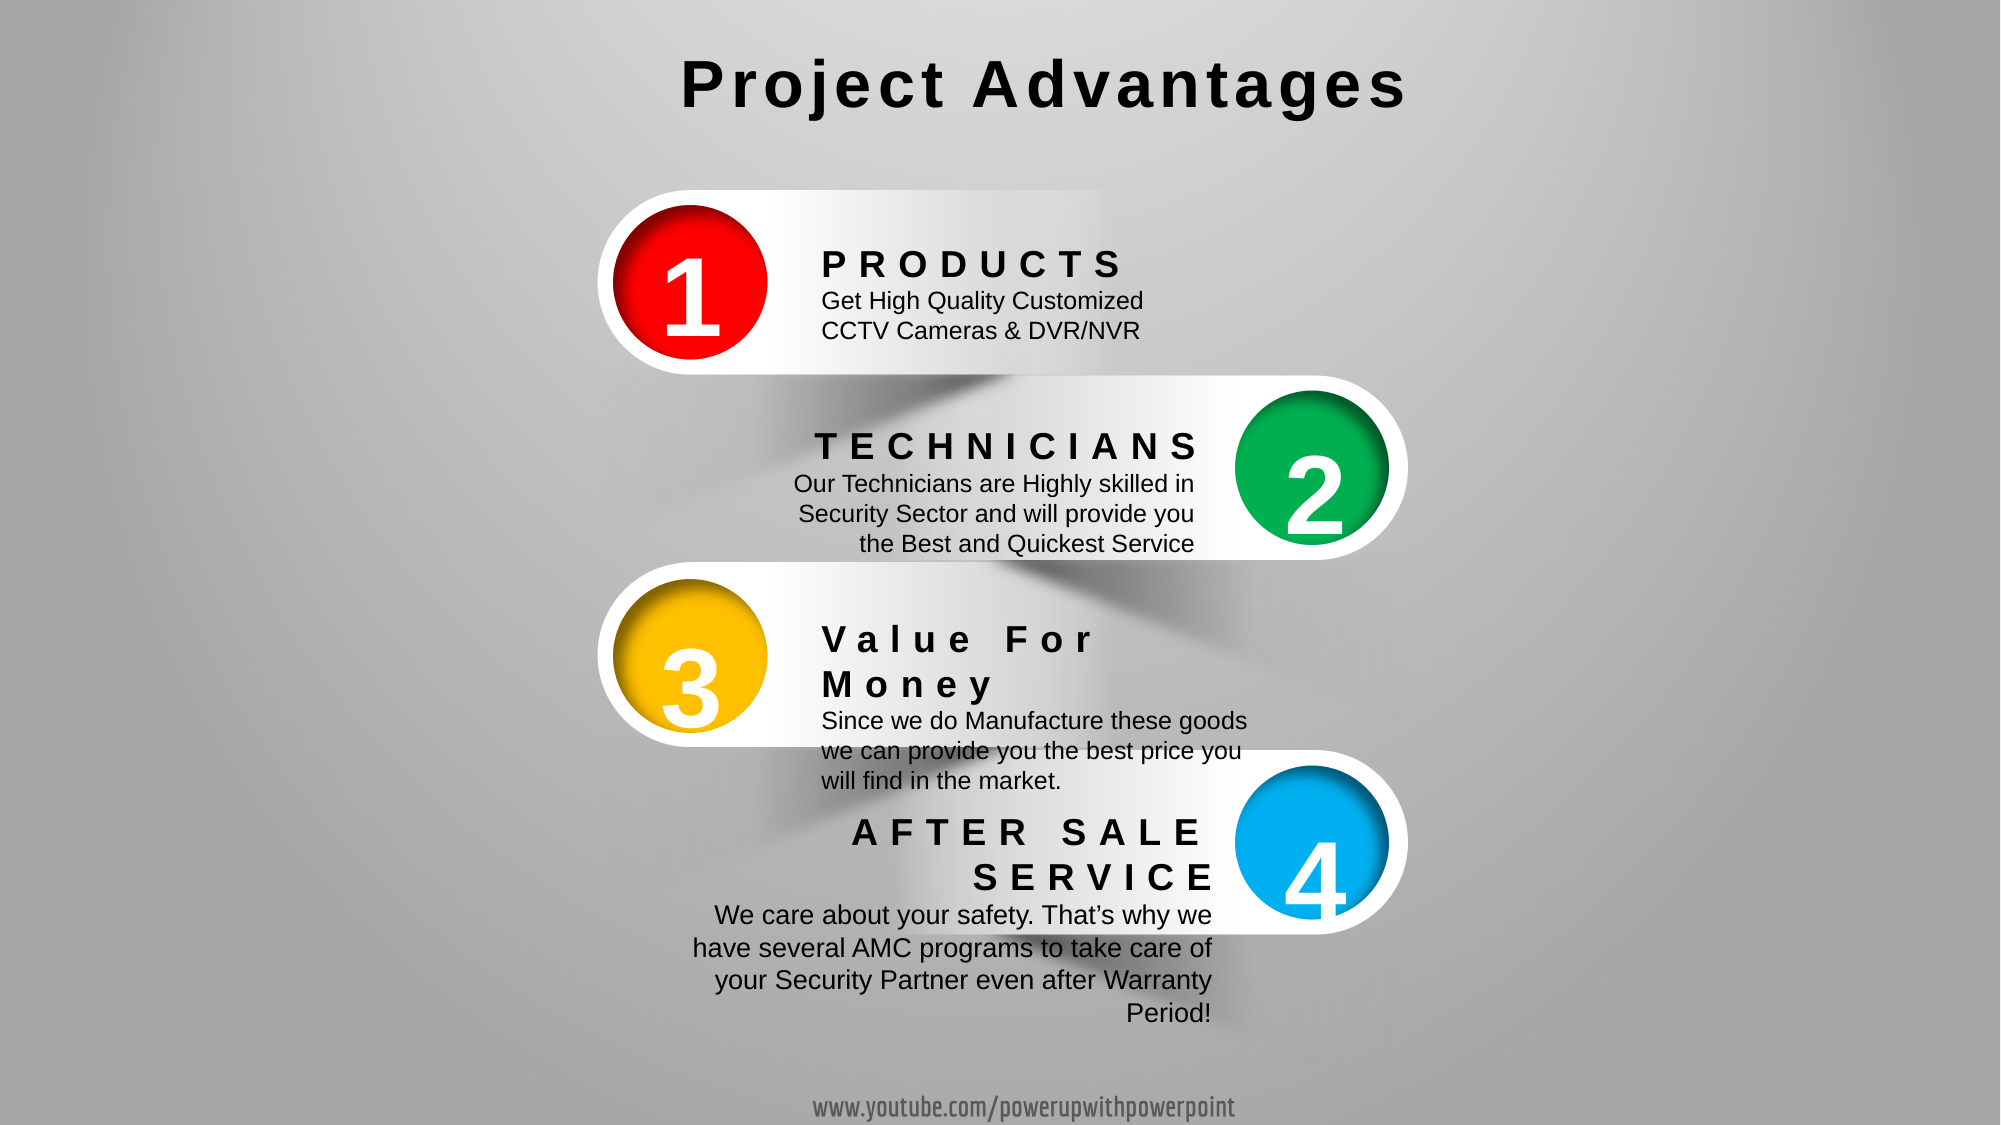

Project Advantages
1
PRODUCTS
Get High Quality Customized CCTV Cameras & DVR/NVR
TECHNICIANS
Our Technicians are Highly skilled in Security Sector and will provide you the Best and Quickest Service
2
3
Value For Money
Since we do Manufacture these goods we can provide you the best price you will find in the market.
AFTER SALE SERVICE
We care about your safety. That’s why we have several AMC programs to take care of your Security Partner even after Warranty Period!
4